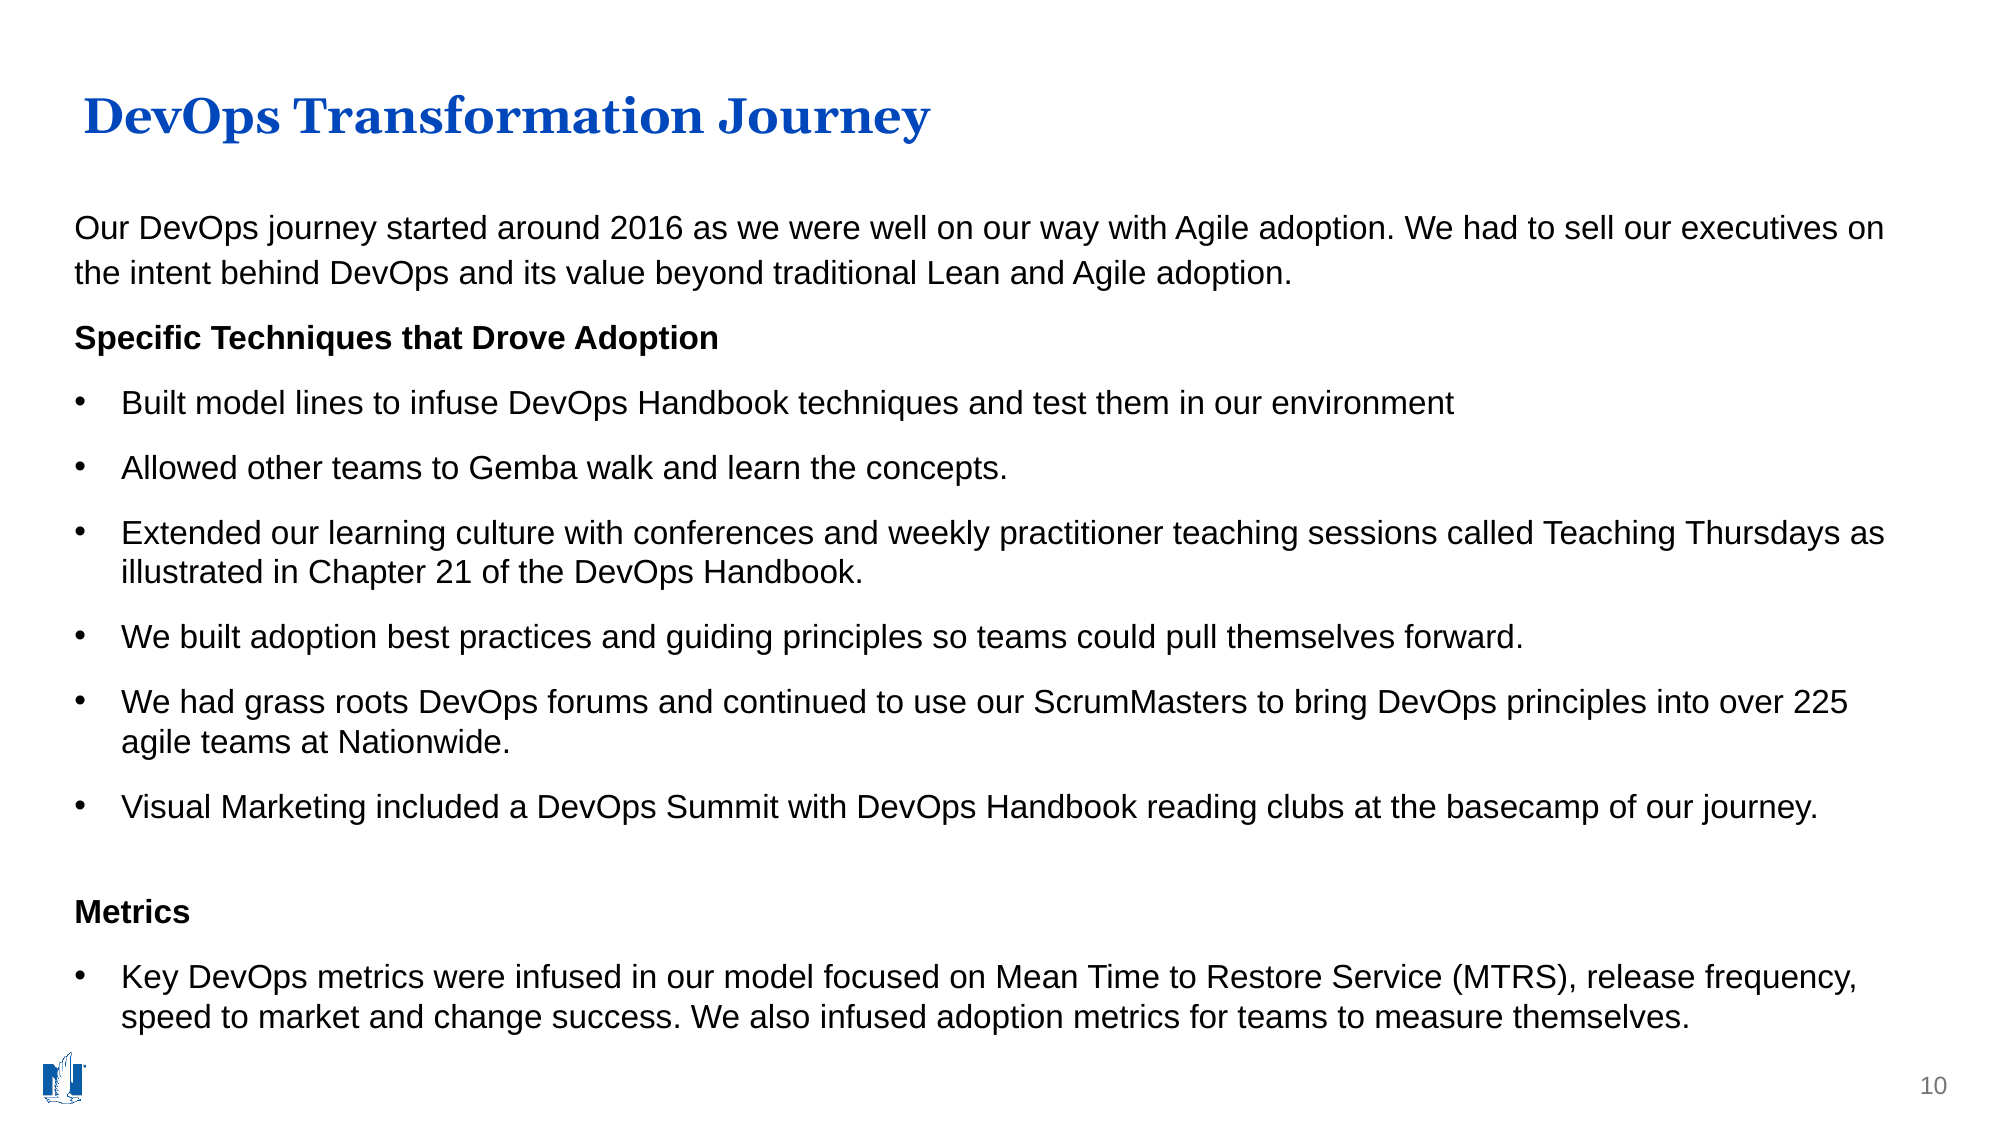

# DevOps Transformation Journey
Our DevOps journey started around 2016 as we were well on our way with Agile adoption. We had to sell our executives on the intent behind DevOps and its value beyond traditional Lean and Agile adoption.
Specific Techniques that Drove Adoption
Built model lines to infuse DevOps Handbook techniques and test them in our environment
Allowed other teams to Gemba walk and learn the concepts.
Extended our learning culture with conferences and weekly practitioner teaching sessions called Teaching Thursdays as illustrated in Chapter 21 of the DevOps Handbook.
We built adoption best practices and guiding principles so teams could pull themselves forward.
We had grass roots DevOps forums and continued to use our ScrumMasters to bring DevOps principles into over 225 agile teams at Nationwide.
Visual Marketing included a DevOps Summit with DevOps Handbook reading clubs at the basecamp of our journey.

Metrics
Key DevOps metrics were infused in our model focused on Mean Time to Restore Service (MTRS), release frequency, speed to market and change success. We also infused adoption metrics for teams to measure themselves.
10